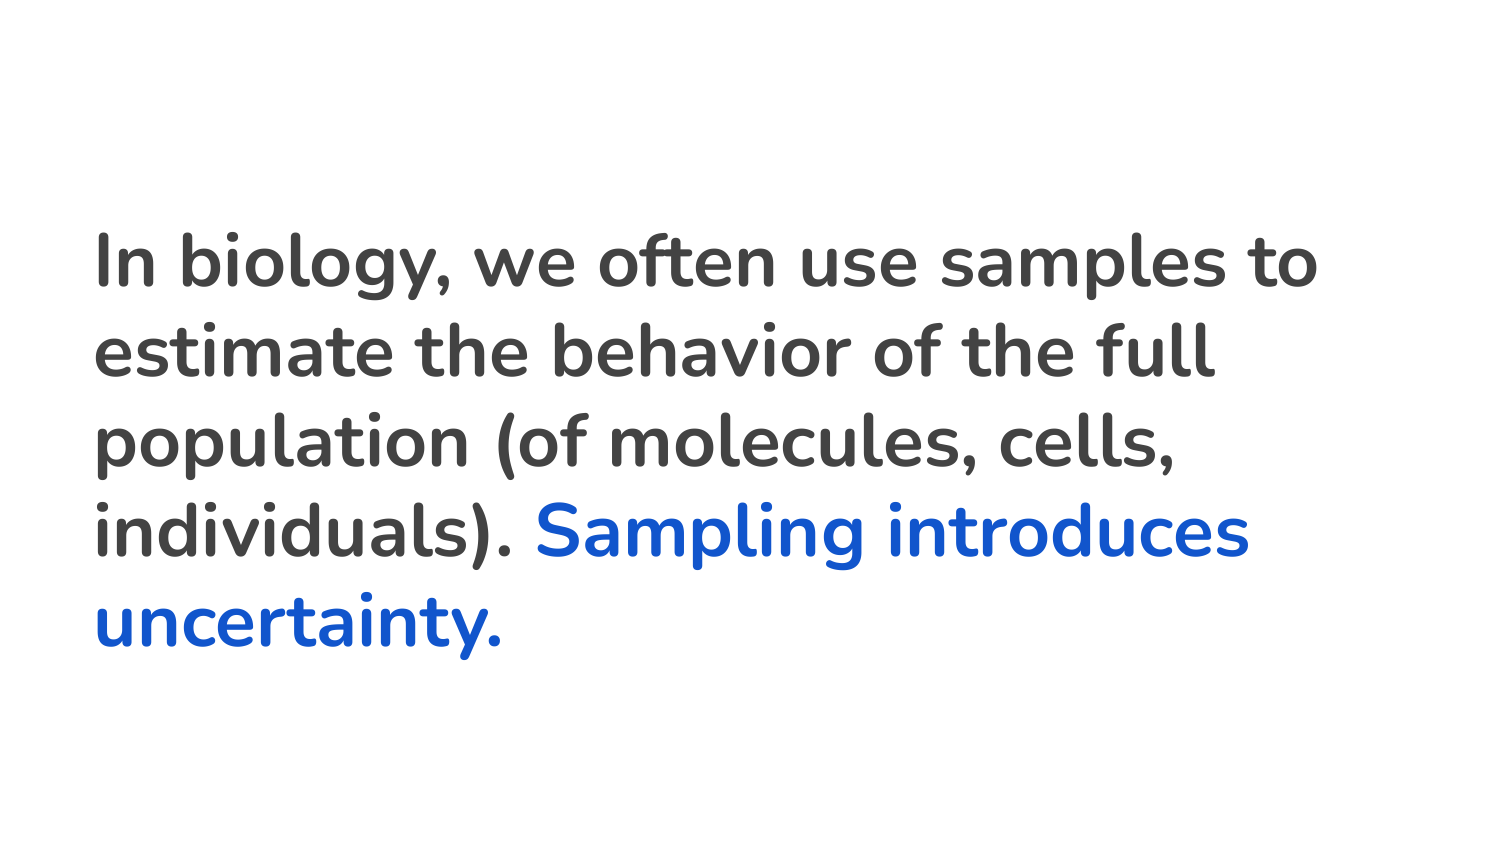

# In biology, we often use samples to estimate the behavior of the full population (of molecules, cells, individuals). Sampling introduces uncertainty.